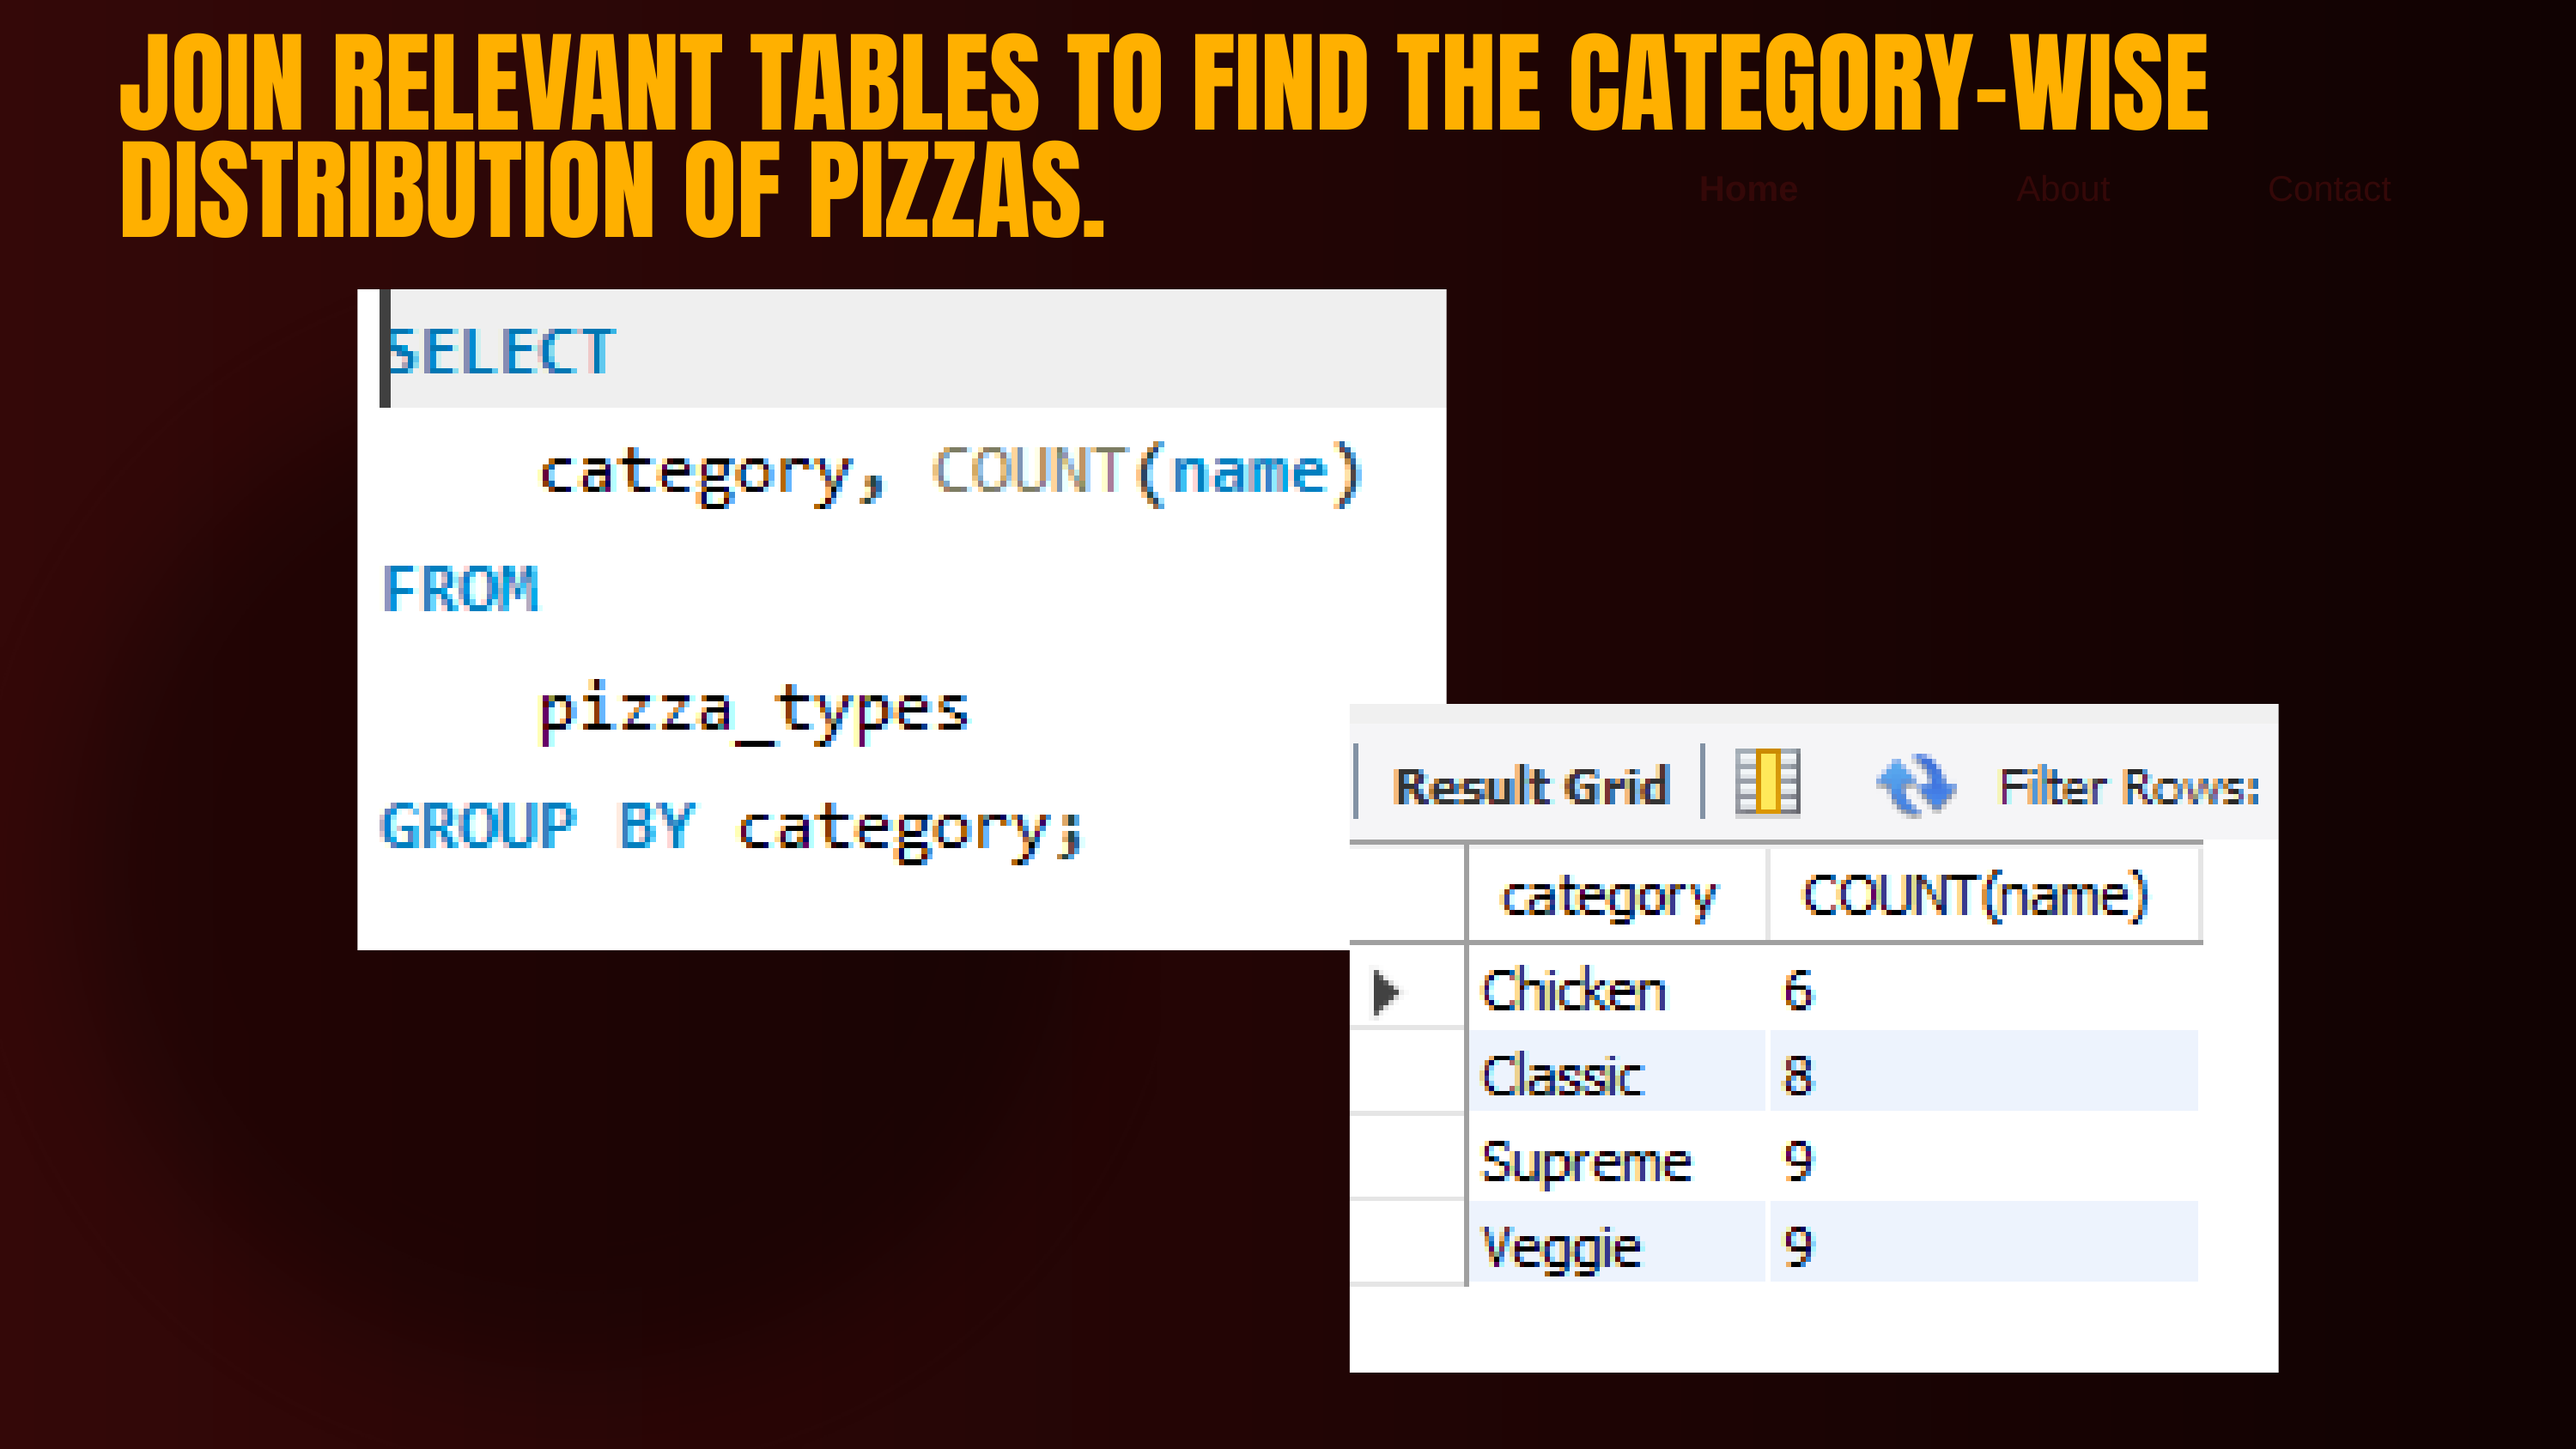

JOIN RELEVANT TABLES TO FIND THE CATEGORY-WISE DISTRIBUTION OF PIZZAS.
Home
About
Contact